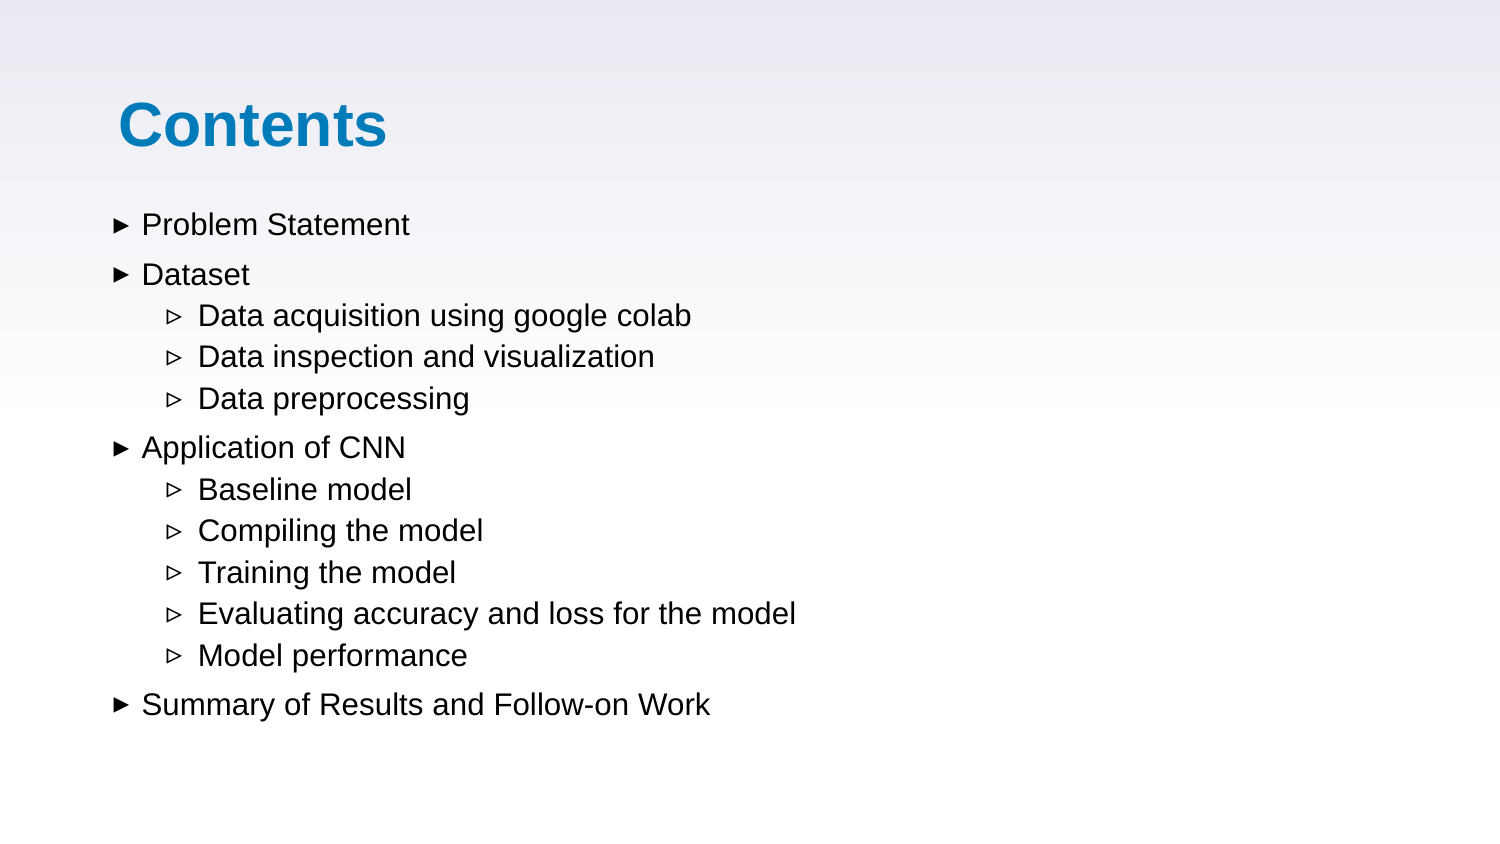

# Contents
Problem Statement
Dataset
Data acquisition using google colab
Data inspection and visualization
Data preprocessing
Application of CNN
Baseline model
Compiling the model
Training the model
Evaluating accuracy and loss for the model
Model performance
Summary of Results and Follow-on Work